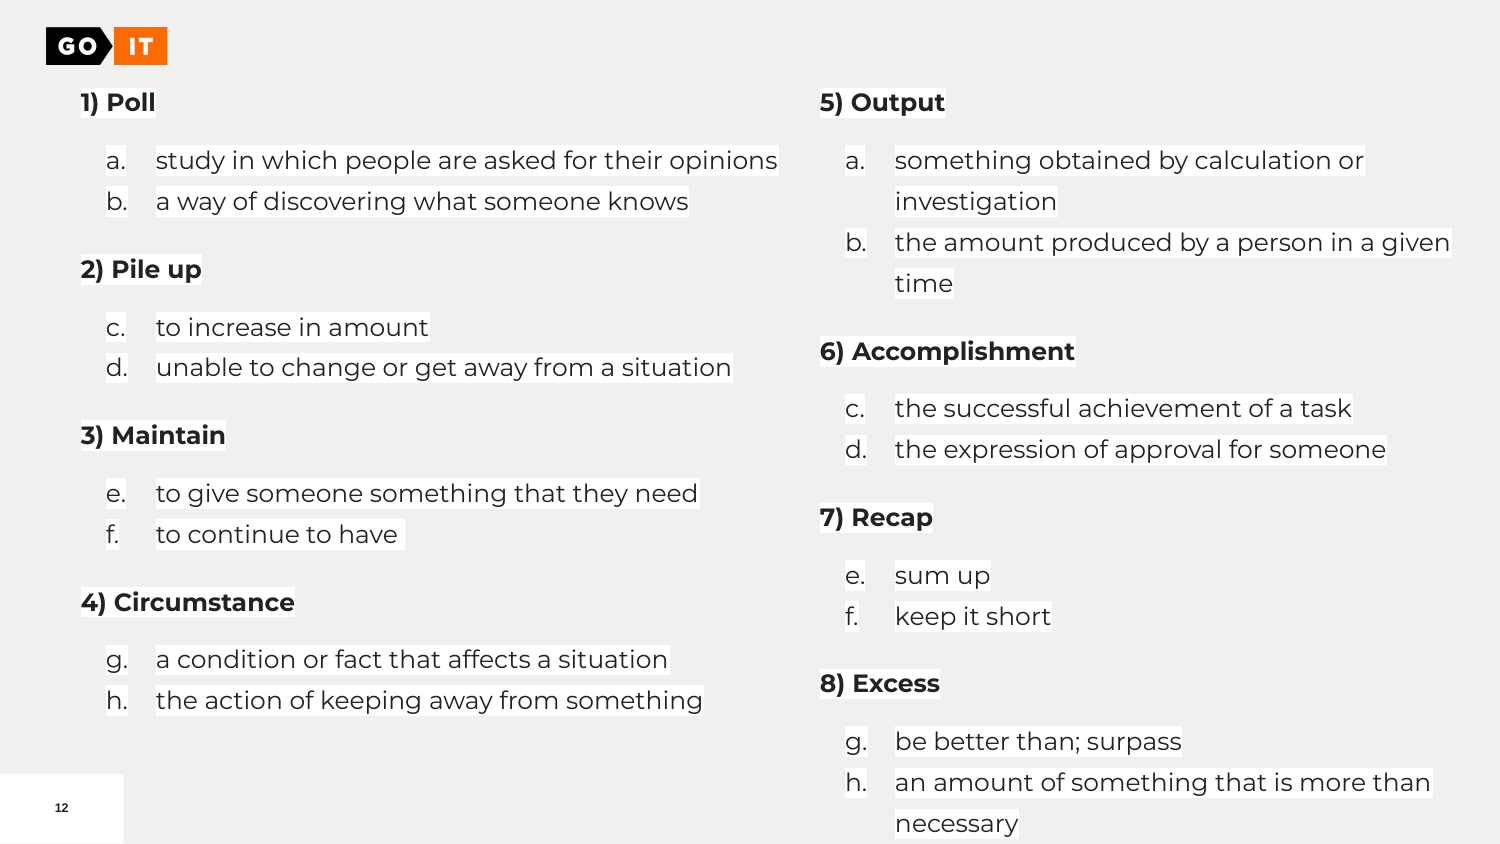

1) Poll
study in which people are asked for their opinions
a way of discovering what someone knows
2) Pile up
to increase in amount
unable to change or get away from a situation
3) Maintain
to give someone something that they need
to continue to have
4) Circumstance
a condition or fact that affects a situation
the action of keeping away from something
5) Output
something obtained by calculation or investigation
the amount produced by a person in a given time
6) Accomplishment
the successful achievement of a task
the expression of approval for someone
7) Recap
sum up
keep it short
8) Excess
be better than; surpass
an amount of something that is more than necessary